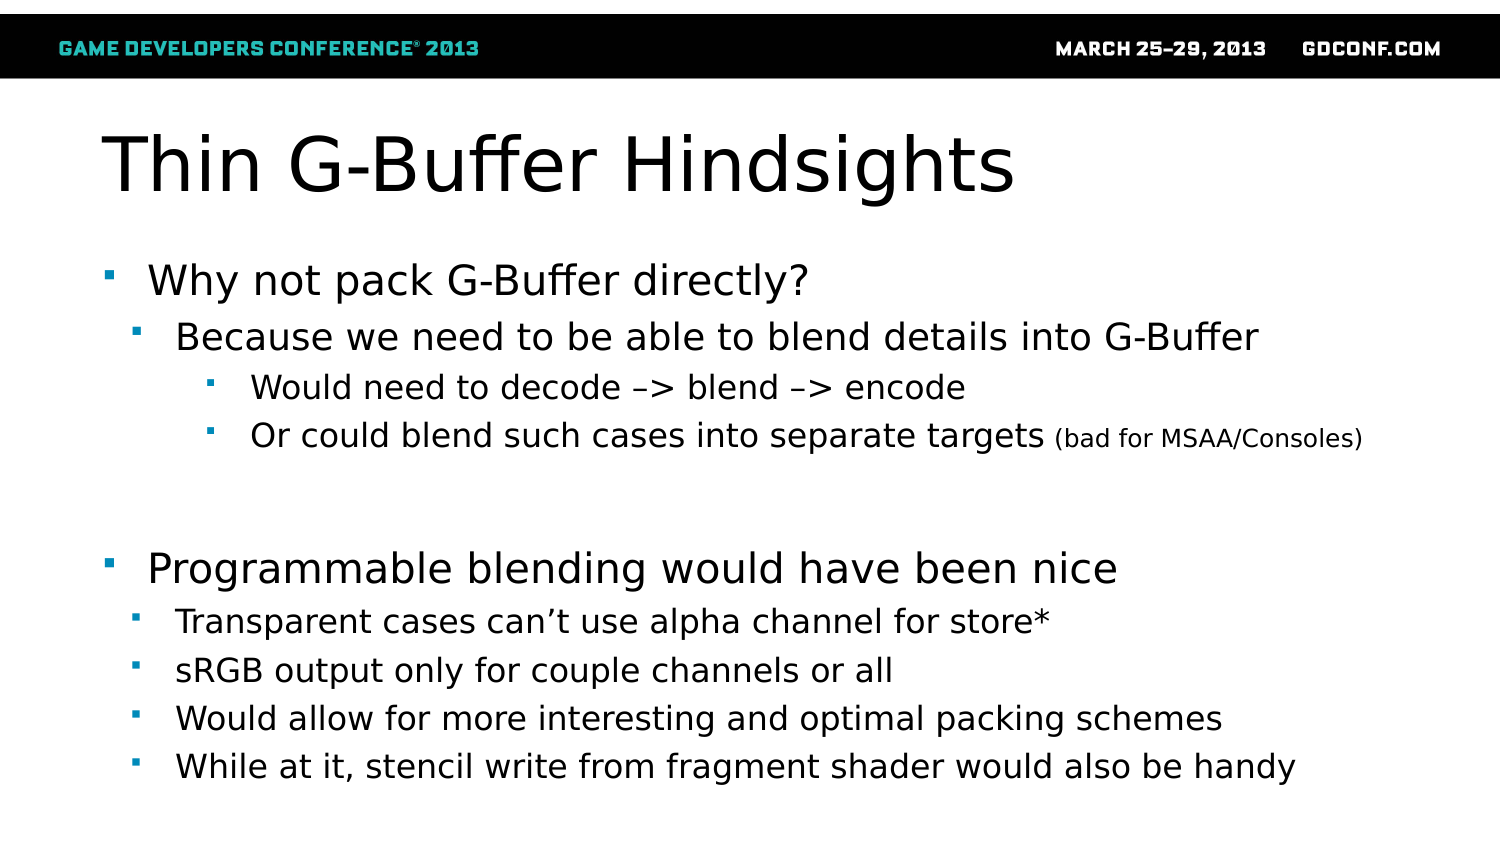

# Thin G-Buffer Hindsights
Why not pack G-Buffer directly?
Because we need to be able to blend details into G-Buffer
Would need to decode –> blend –> encode
Or could blend such cases into separate targets (bad for MSAA/Consoles)

Programmable blending would have been nice
Transparent cases can’t use alpha channel for store*
sRGB output only for couple channels or all
Would allow for more interesting and optimal packing schemes
While at it, stencil write from fragment shader would also be handy